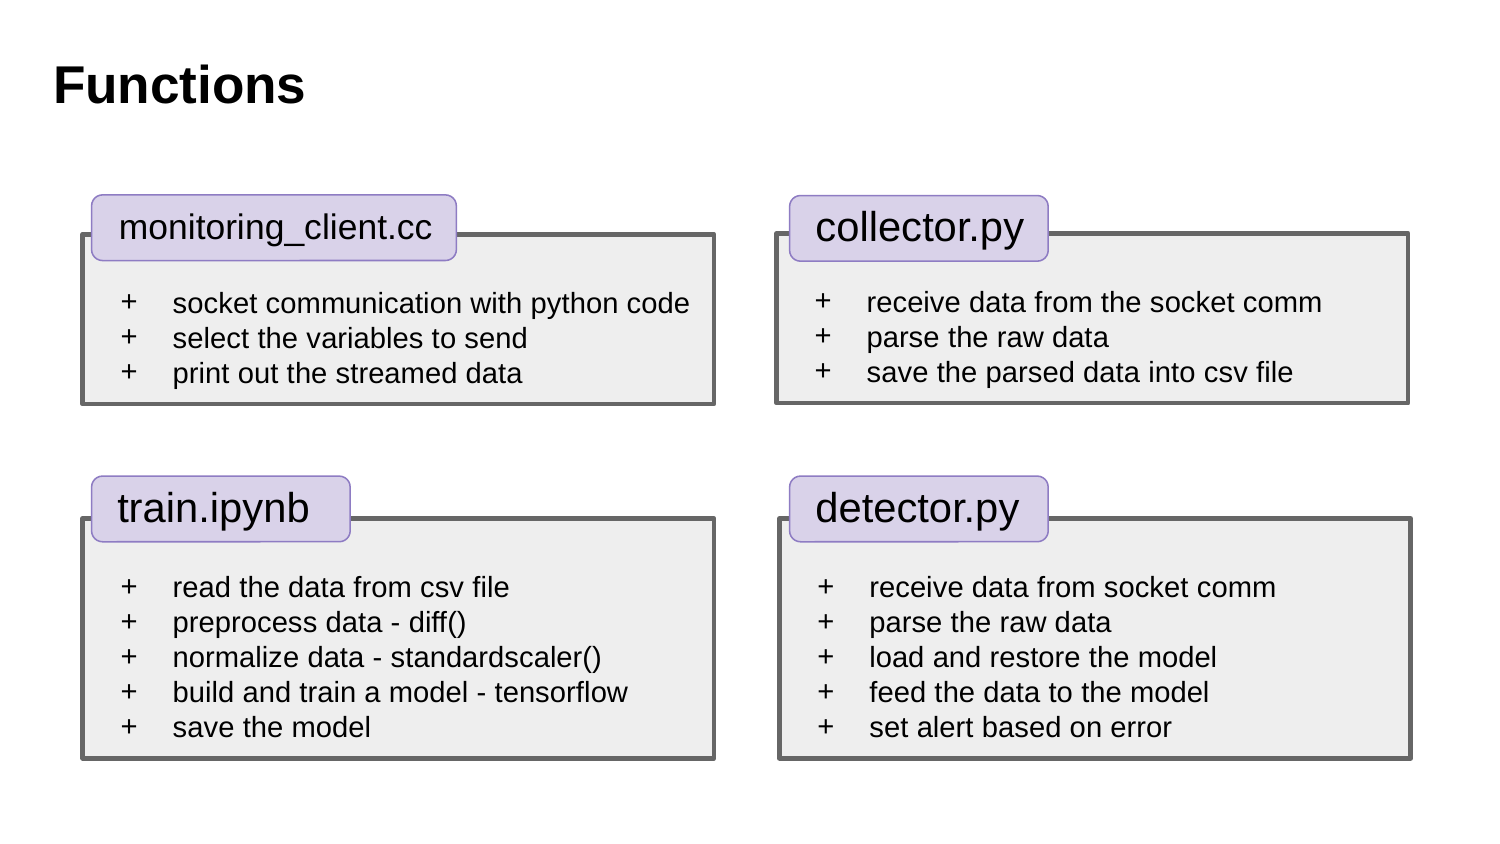

# Functions
collector.py

monitoring_client.cc

receive data from the socket comm
parse the raw data
save the parsed data into csv file

socket communication with python code
select the variables to send
print out the streamed data
train.ipynb

detector.py

read the data from csv file
preprocess data - diff()
normalize data - standardscaler()
build and train a model - tensorflow
save the model

receive data from socket comm
parse the raw data
load and restore the model
feed the data to the model
set alert based on error